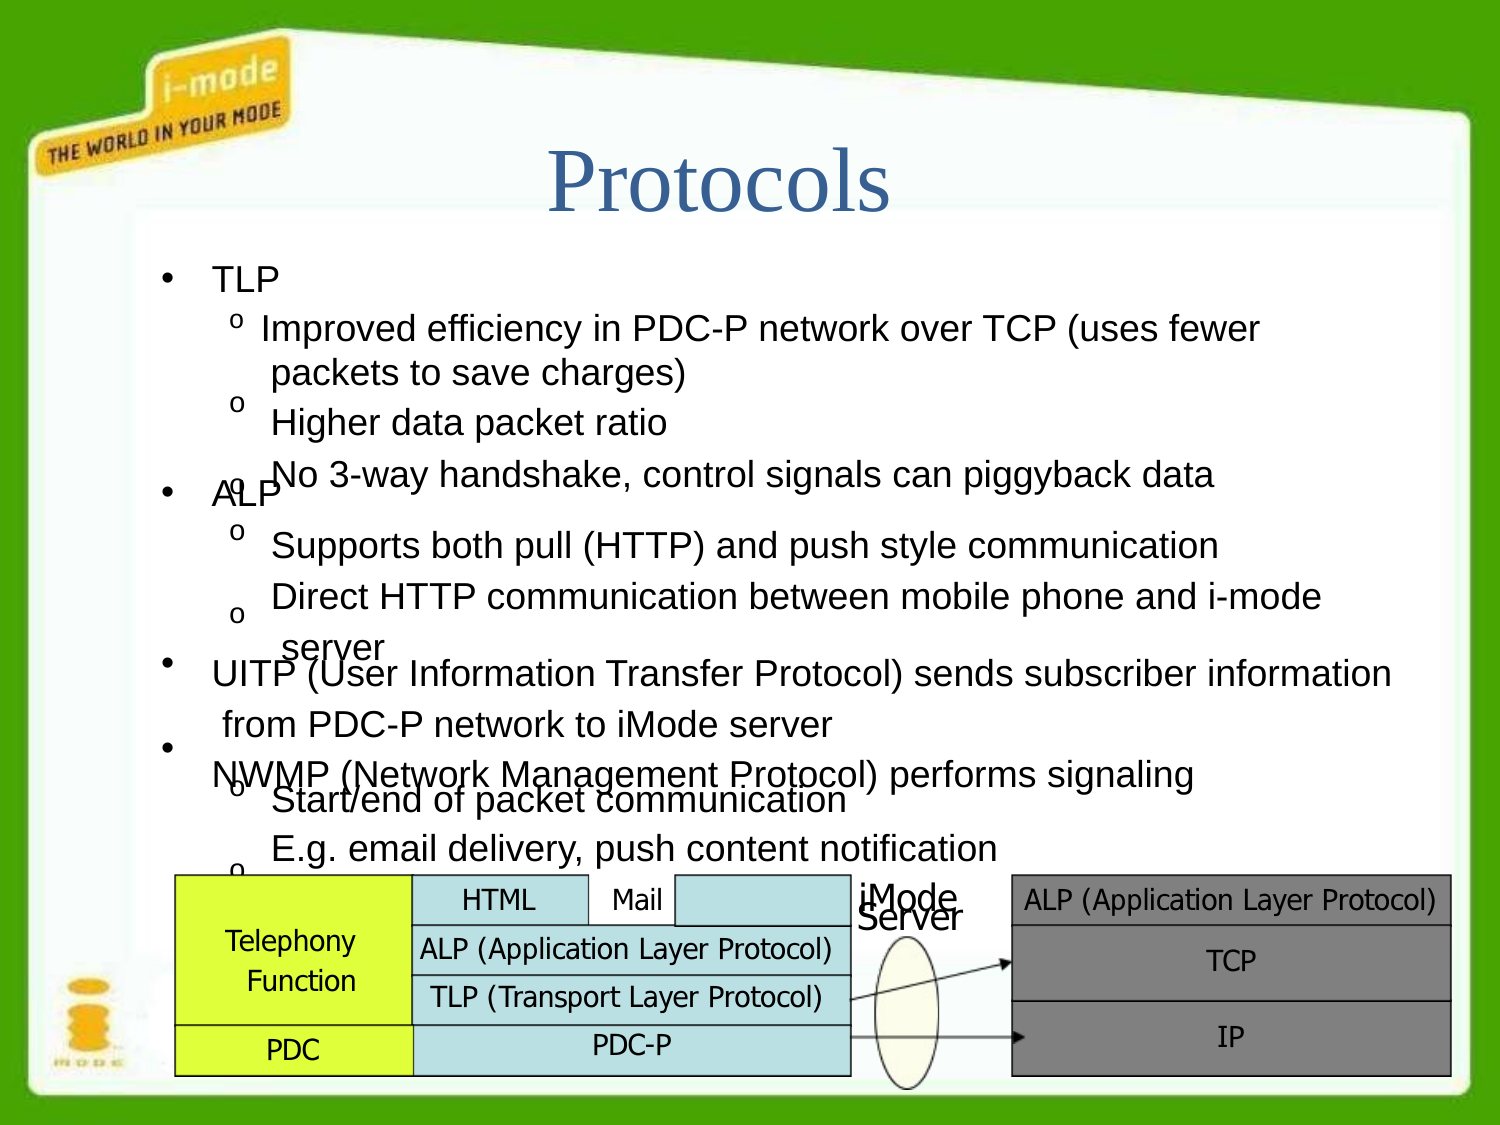

# Protocols
•
TLP
o Improved efficiency in PDC-P network over TCP (uses fewer  packets to save charges)
Higher data packet ratio
No 3-way handshake, control signals can piggyback data
o  o
•
ALP
o  o
Supports both pull (HTTP) and push style communication  Direct HTTP communication between mobile phone and i-mode  server
•
UITP (User Information Transfer Protocol) sends subscriber information  from PDC-P network to iMode server
NWMP (Network Management Protocol) performs signaling
•
o  o
Start/end of packet communication
E.g. email delivery, push content notification
iMode

HTML	Mail
ALP (Application Layer Protocol)
TCP
Server
Telephony  Function
ALP (Application Layer Protocol)  TLP (Transport Layer Protocol)  PDC-P

IP

PDC